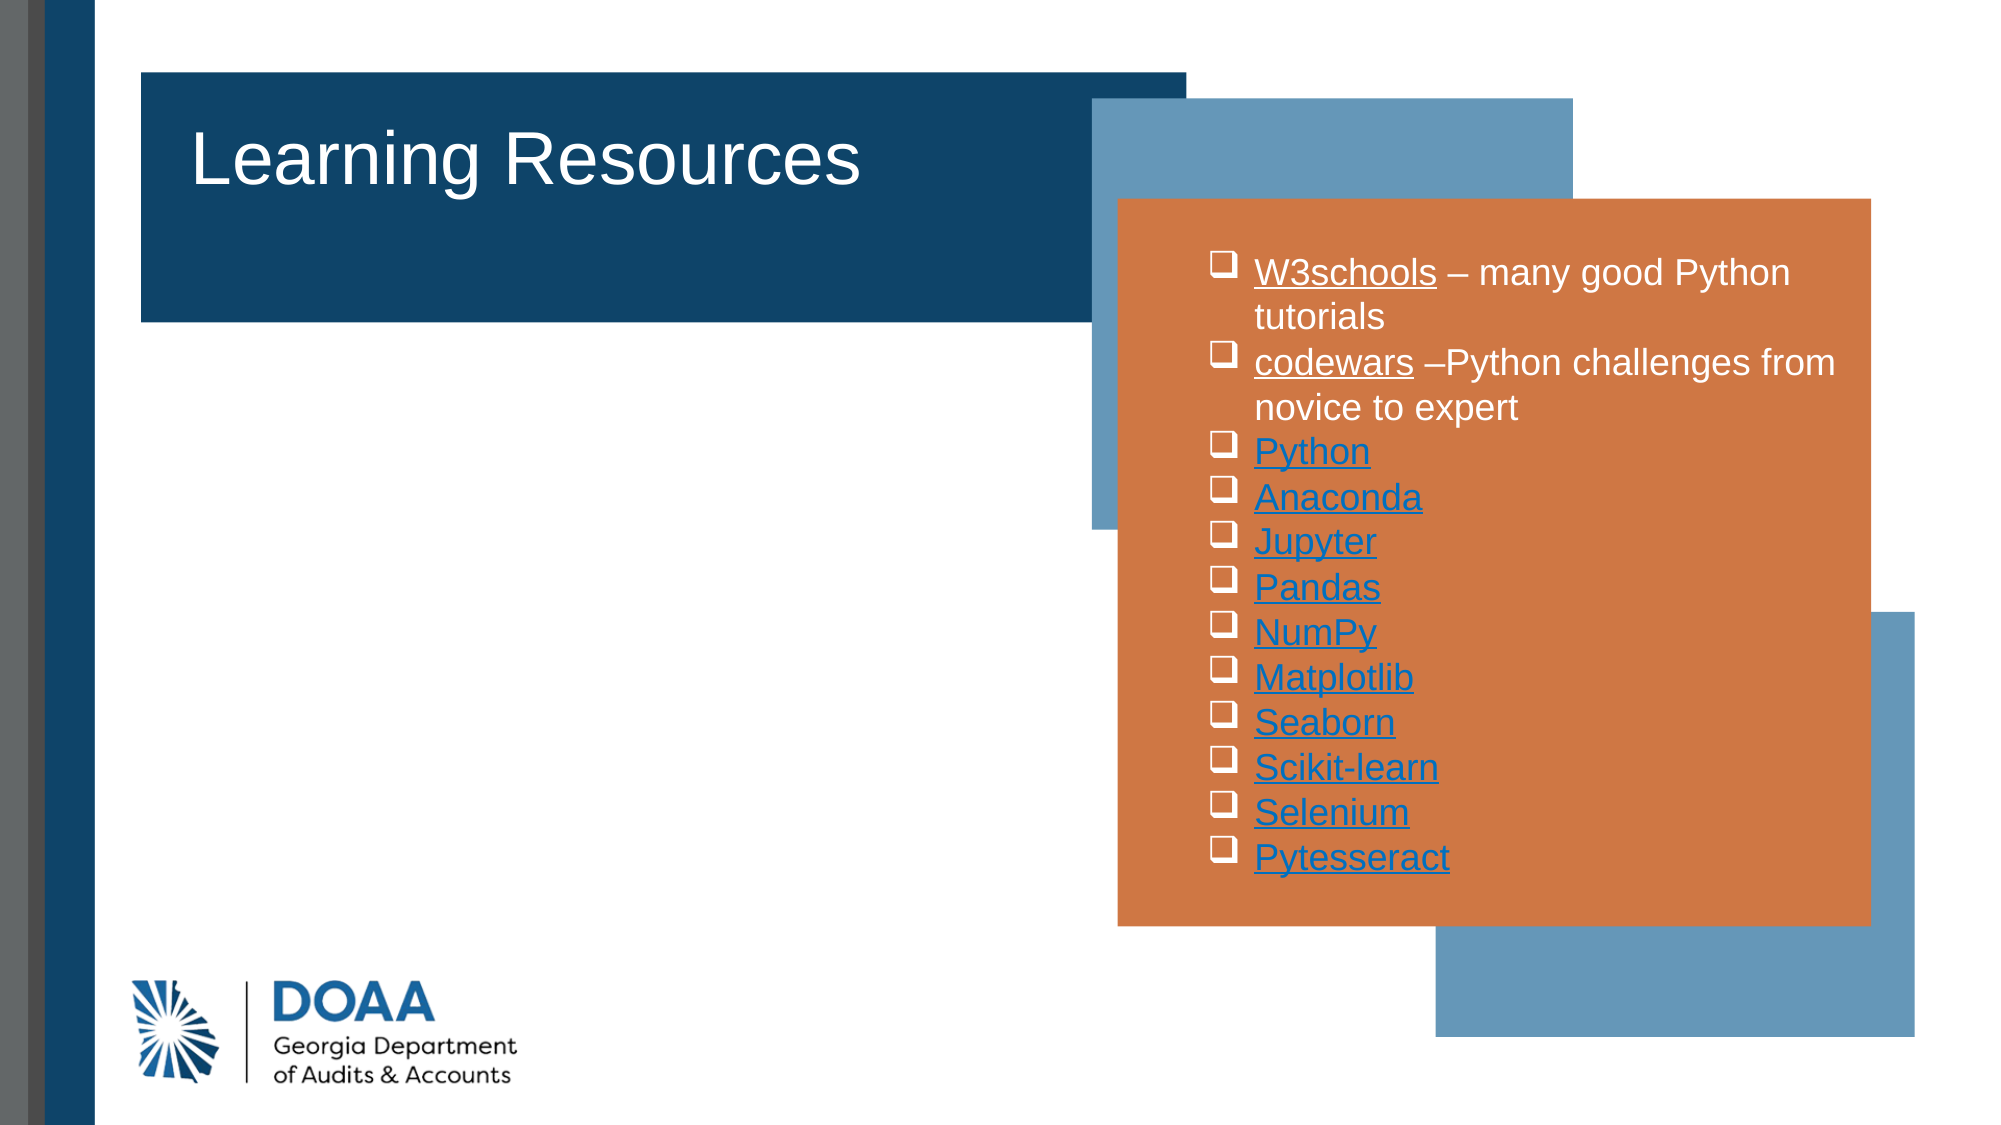

# Learning Resources
W3schools – many good Python tutorials
codewars –Python challenges from novice to expert
Python
Anaconda
Jupyter
Pandas
NumPy
Matplotlib
Seaborn
Scikit-learn
Selenium
Pytesseract